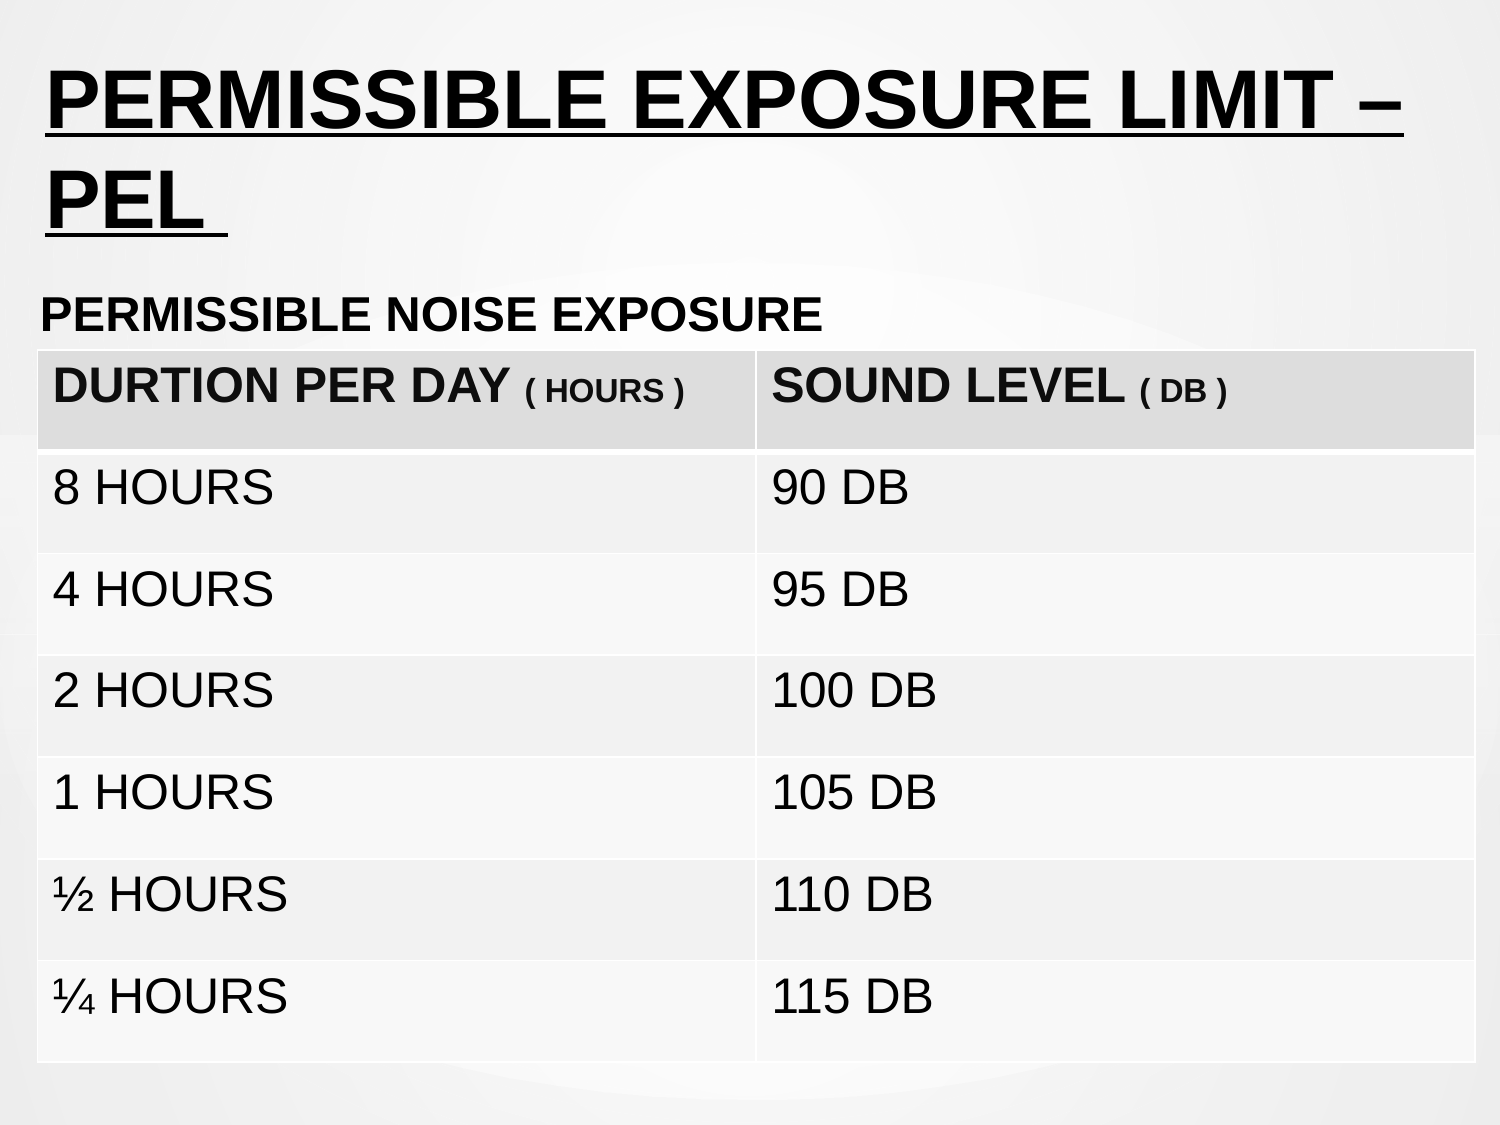

# PERMISSIBLE EXPOSURE LIMIT – PEL
PERMISSIBLE NOISE EXPOSURE
| DURTION PER DAY ( HOURS ) | SOUND LEVEL ( DB ) |
| --- | --- |
| 8 HOURS | 90 DB |
| 4 HOURS | 95 DB |
| 2 HOURS | 100 DB |
| 1 HOURS | 105 DB |
| ½ HOURS | 110 DB |
| ¼ HOURS | 115 DB |